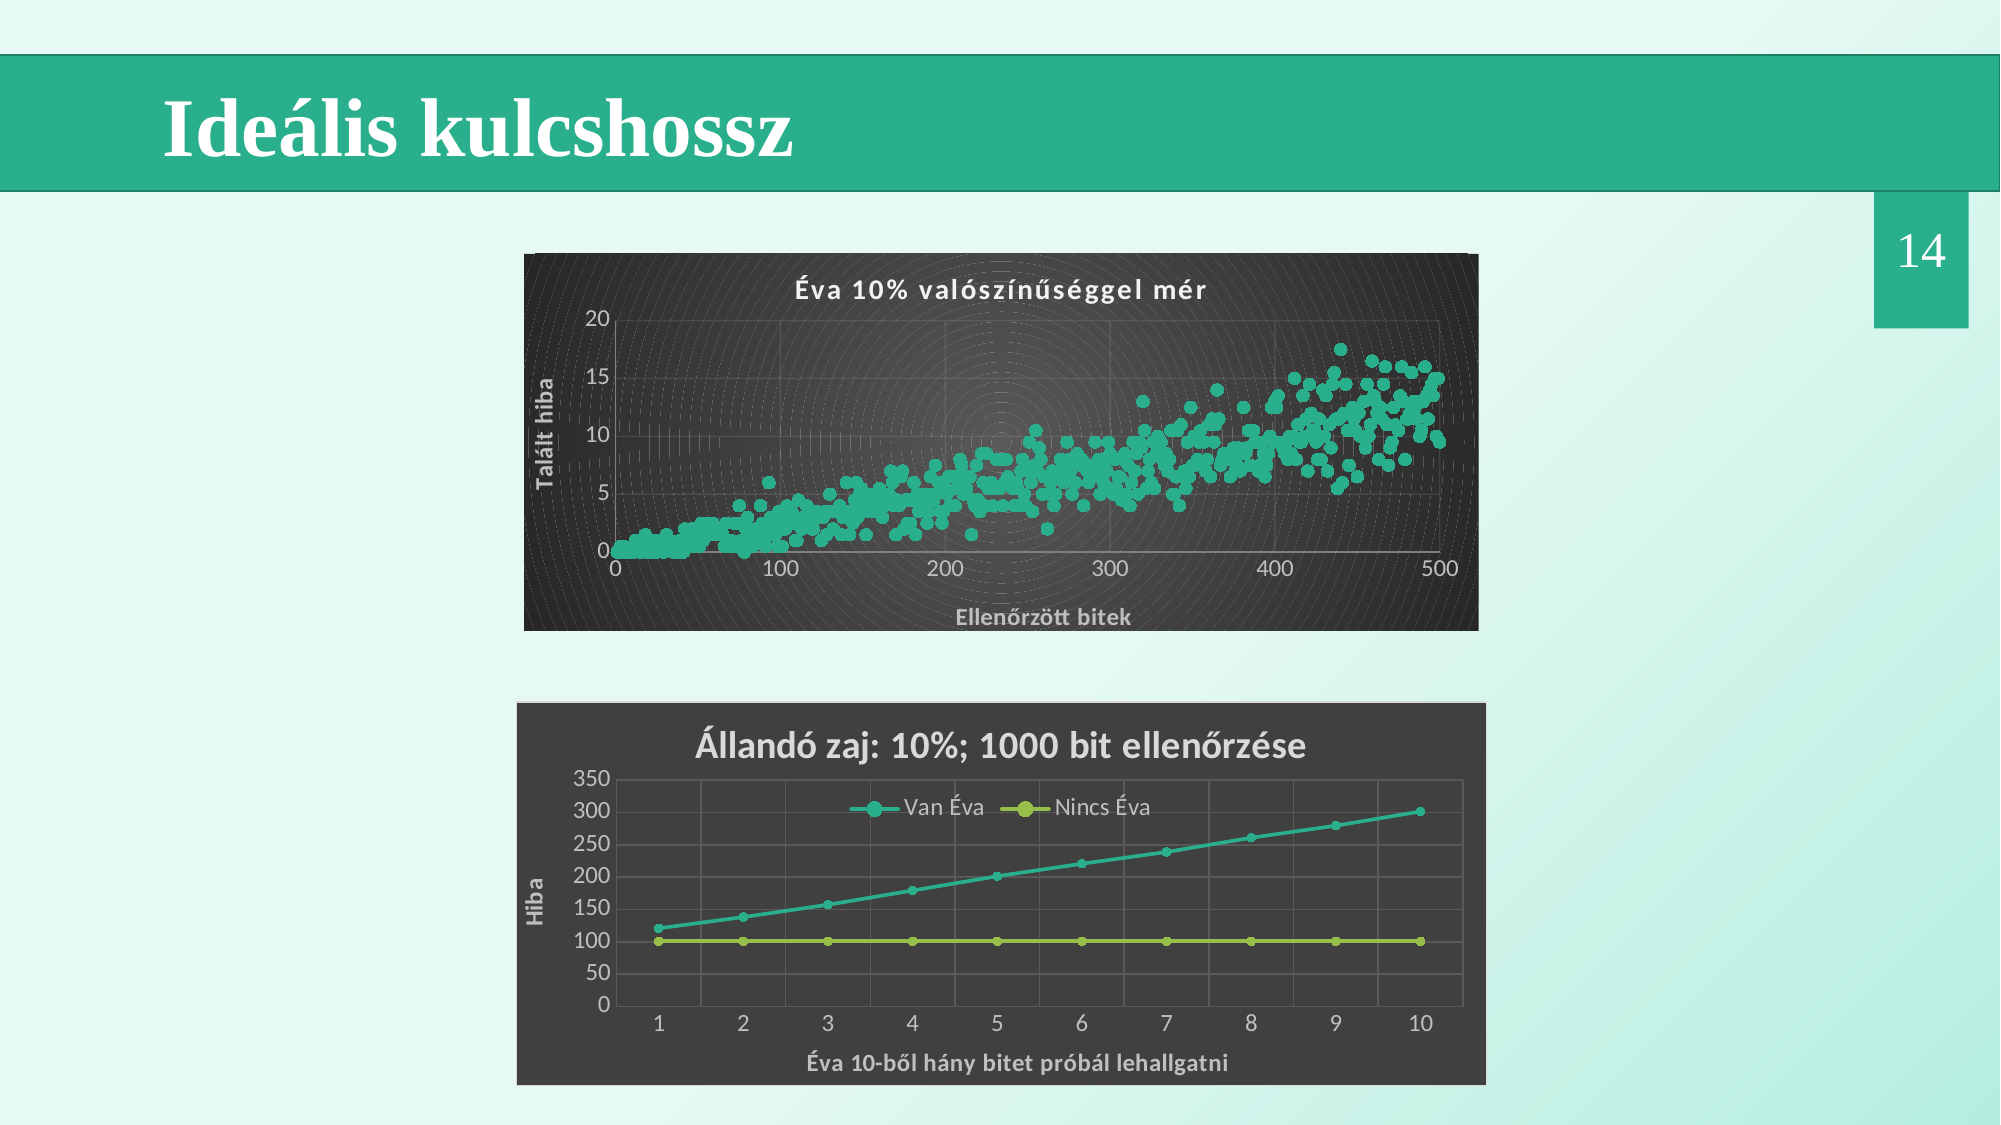

Ideális kulcshossz
14

### Chart: Éva 10% valószínűséggel mér

| Category |  |
|---|---|

### Chart: Állandó zaj: 10%; 1000 bit ellenőrzése

| Category |  |  |
|---|---|---|